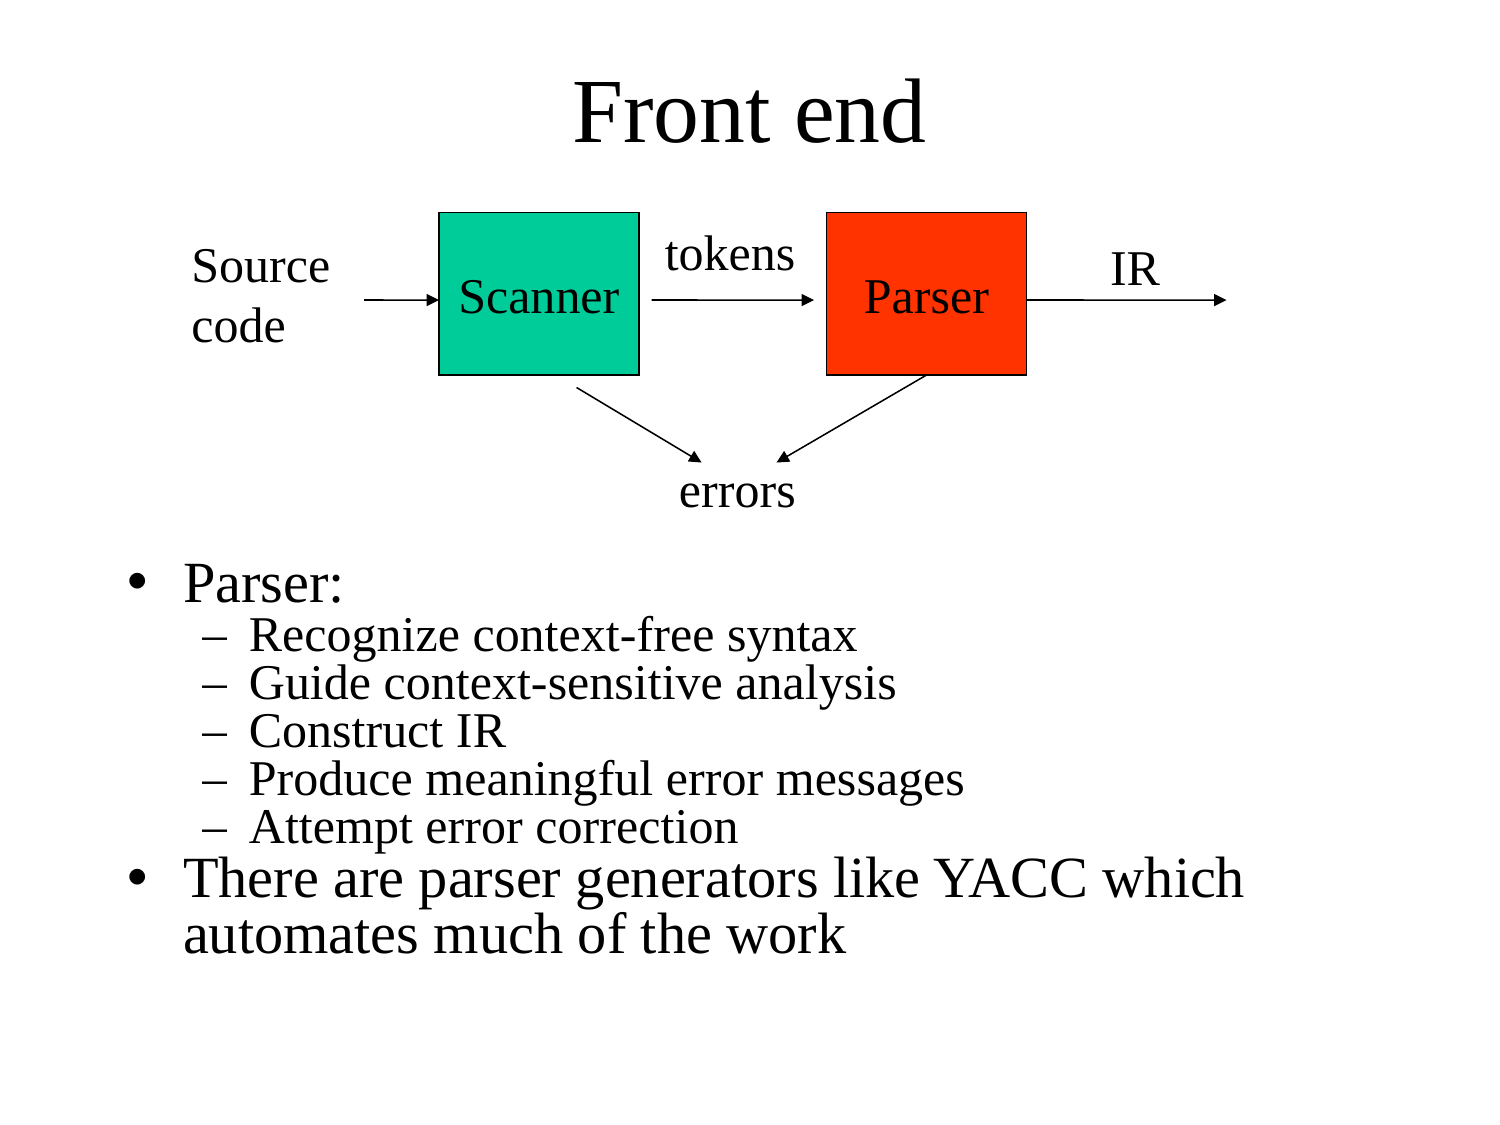

Front end
Scanner
tokens
Parser
Source
code
IR
errors
Parser:
Recognize context-free syntax
Guide context-sensitive analysis
Construct IR
Produce meaningful error messages
Attempt error correction
There are parser generators like YACC which automates much of the work